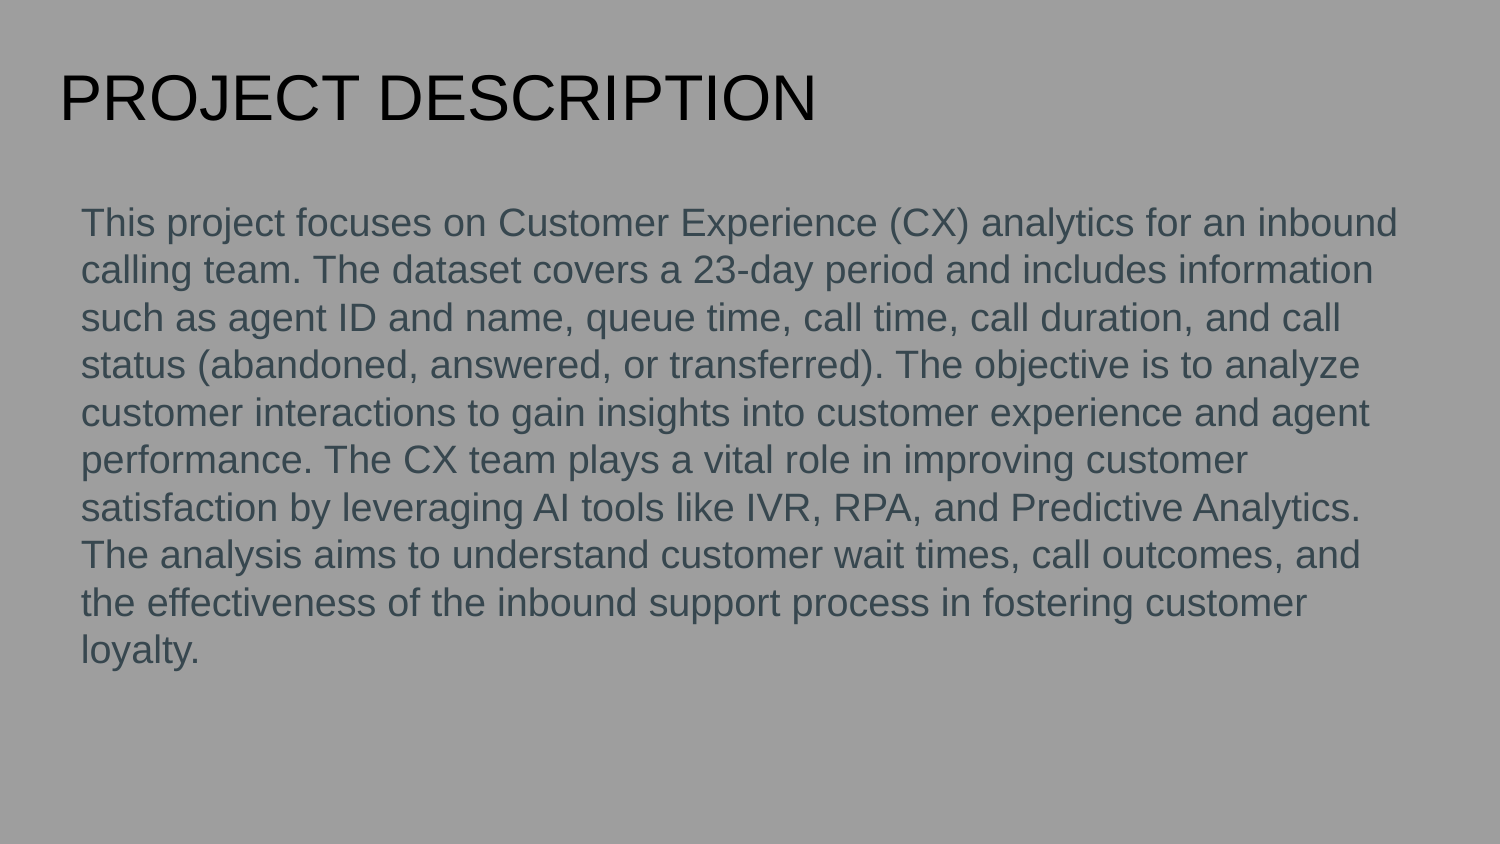

PROJECT DESCRIPTION
This project focuses on Customer Experience (CX) analytics for an inbound calling team. The dataset covers a 23-day period and includes information such as agent ID and name, queue time, call time, call duration, and call status (abandoned, answered, or transferred). The objective is to analyze customer interactions to gain insights into customer experience and agent performance. The CX team plays a vital role in improving customer satisfaction by leveraging AI tools like IVR, RPA, and Predictive Analytics. The analysis aims to understand customer wait times, call outcomes, and the effectiveness of the inbound support process in fostering customer loyalty.